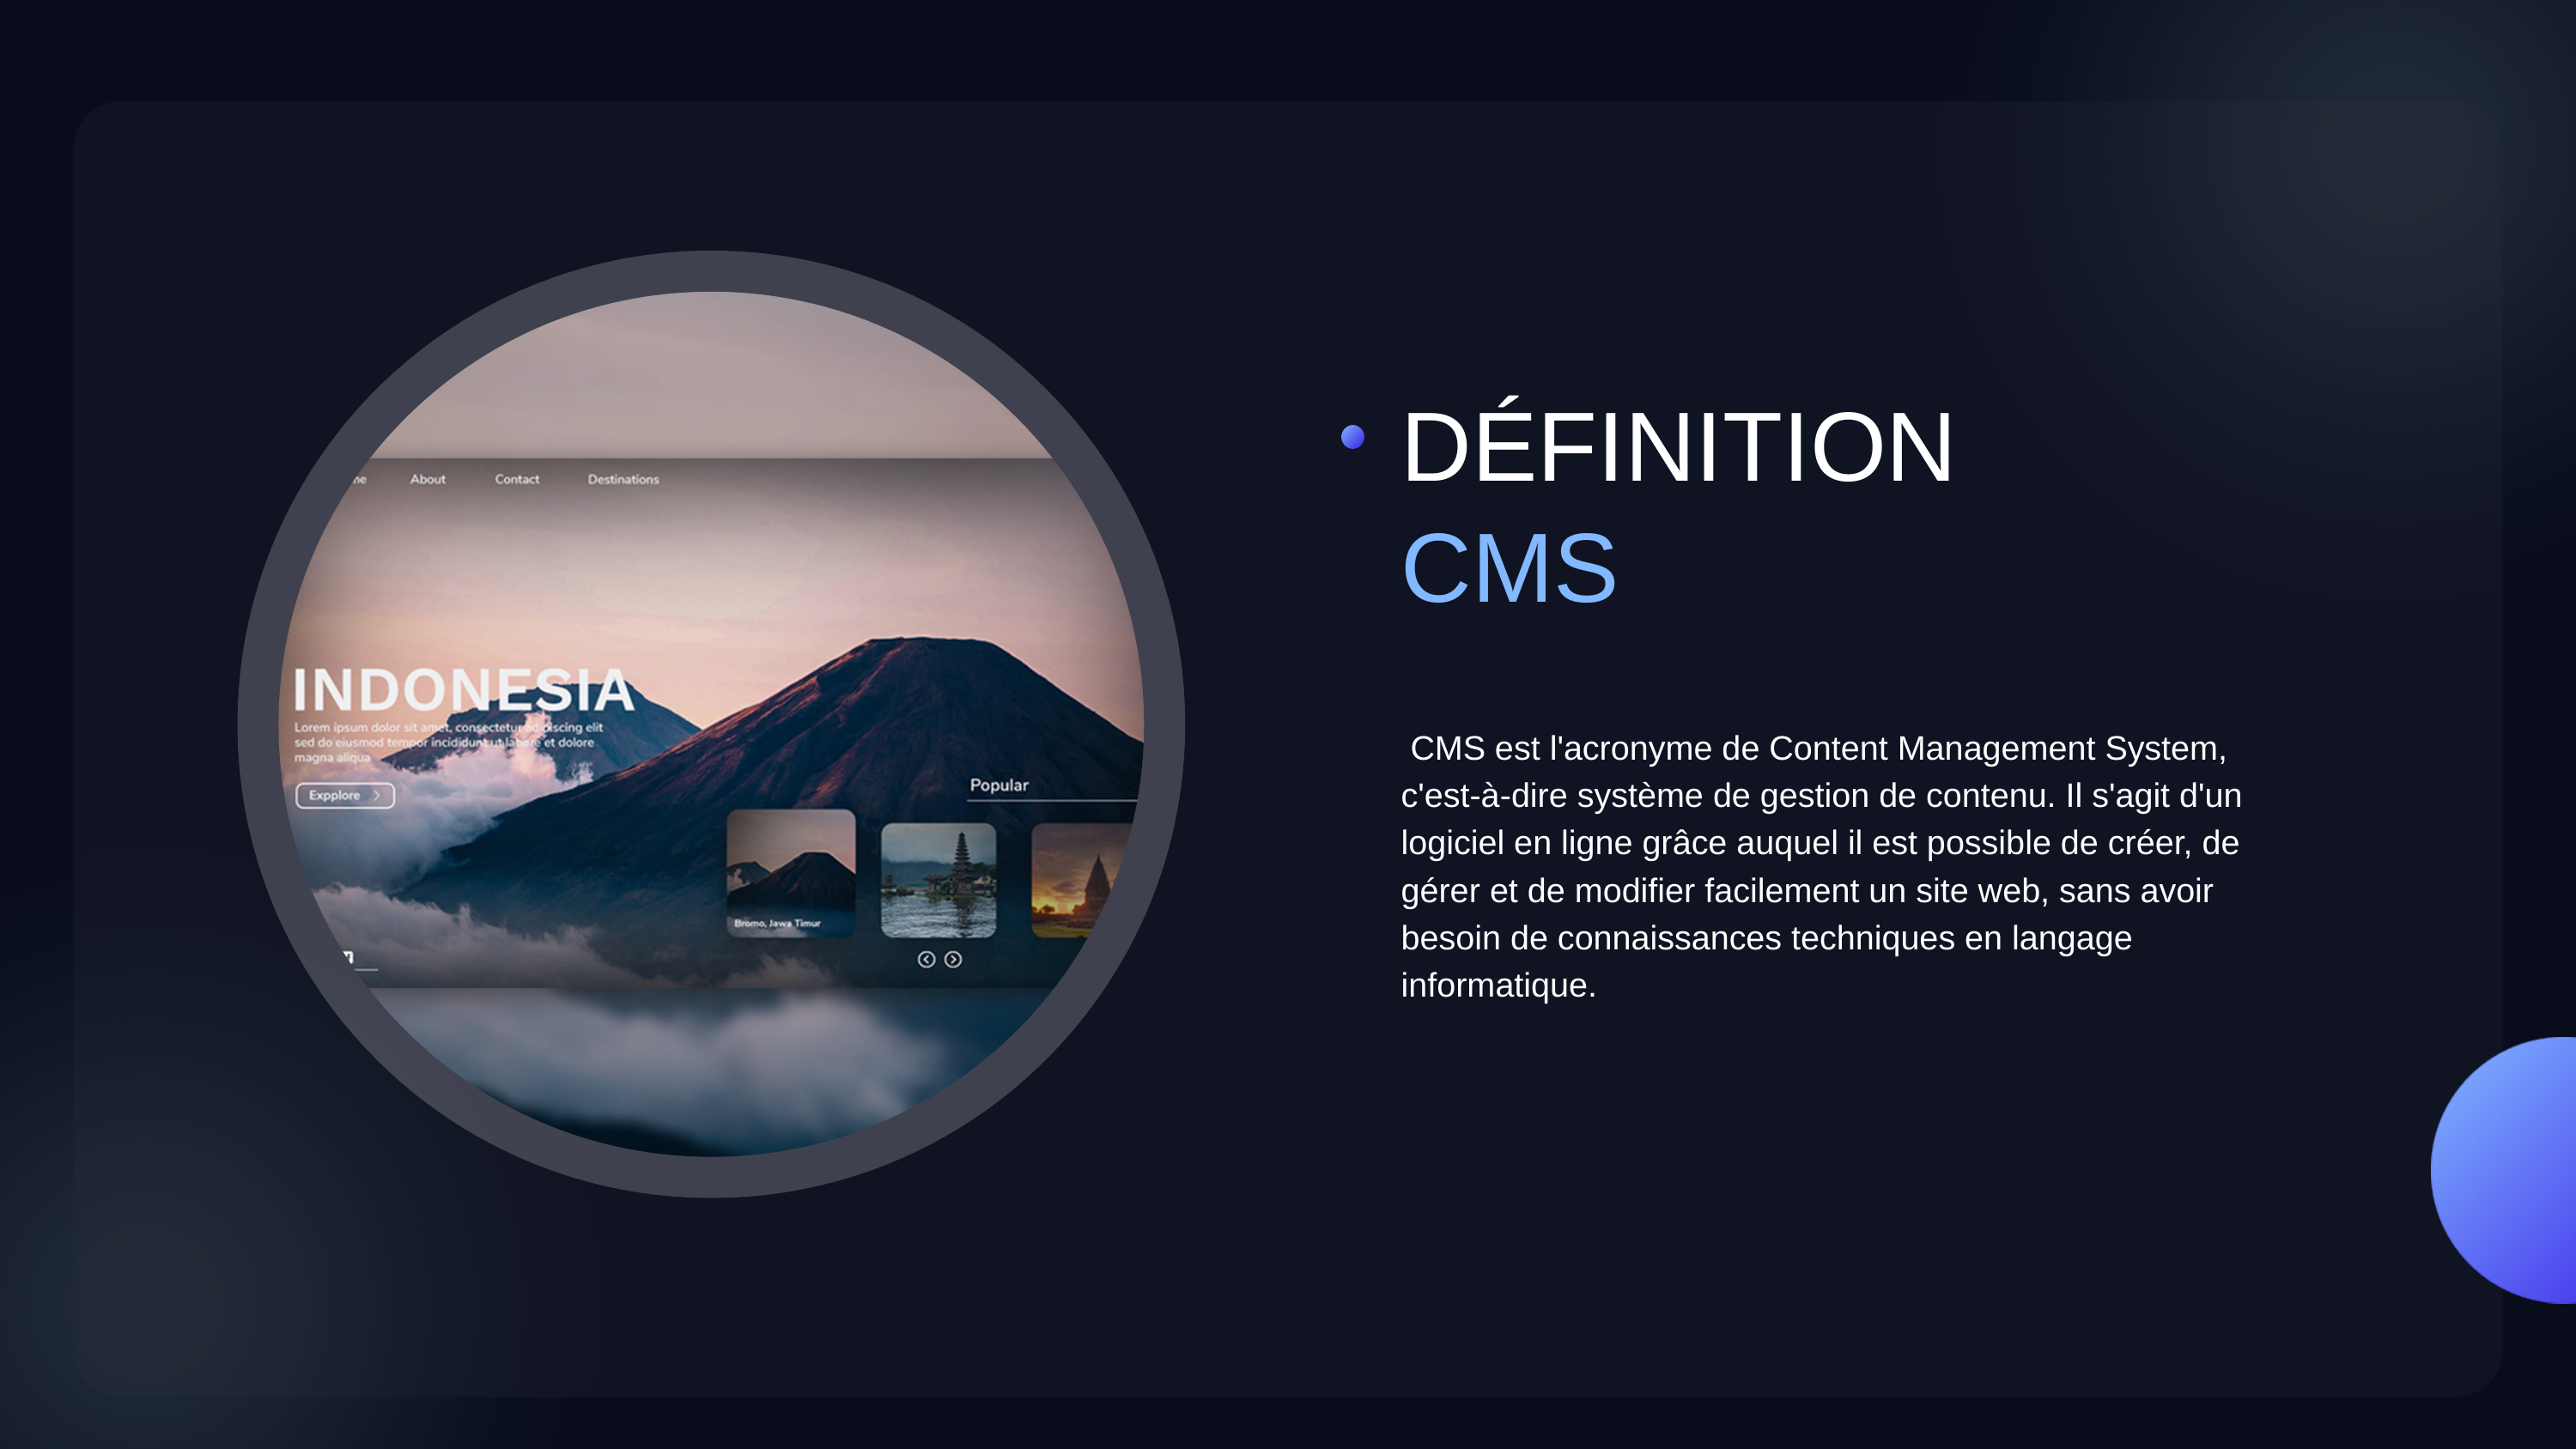

DÉFINITION

CMS
 CMS est l'acronyme de Content Management System, c'est-à-dire système de gestion de contenu. Il s'agit d'un logiciel en ligne grâce auquel il est possible de créer, de gérer et de modifier facilement un site web, sans avoir besoin de connaissances techniques en langage informatique.